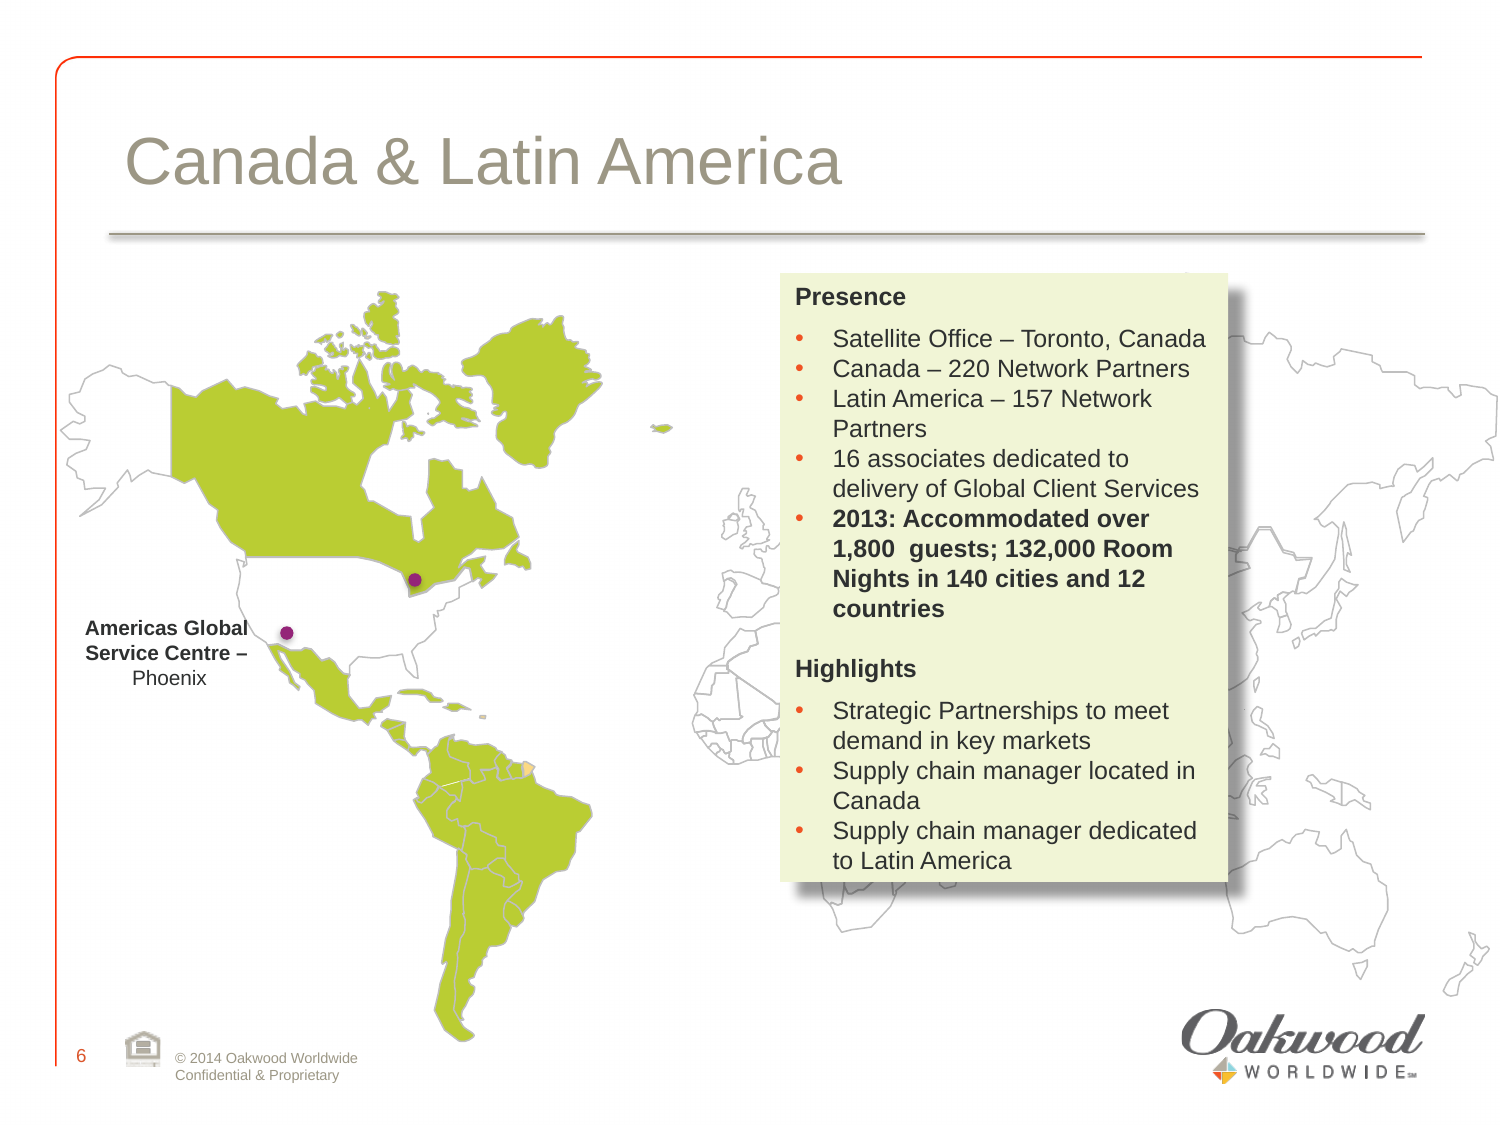

# Canada & Latin America
Presence
Satellite Office – Toronto, Canada
Canada – 220 Network Partners
Latin America – 157 Network Partners
16 associates dedicated to delivery of Global Client Services
2013: Accommodated over 1,800  guests; 132,000 Room Nights in 140 cities and 12 countries

Highlights
Strategic Partnerships to meet demand in key markets
Supply chain manager located in Canada
Supply chain manager dedicated to Latin America

Americas Global  Service Centre –
Phoenix

6
© 2014 Oakwood Worldwide
Confidential & Proprietary